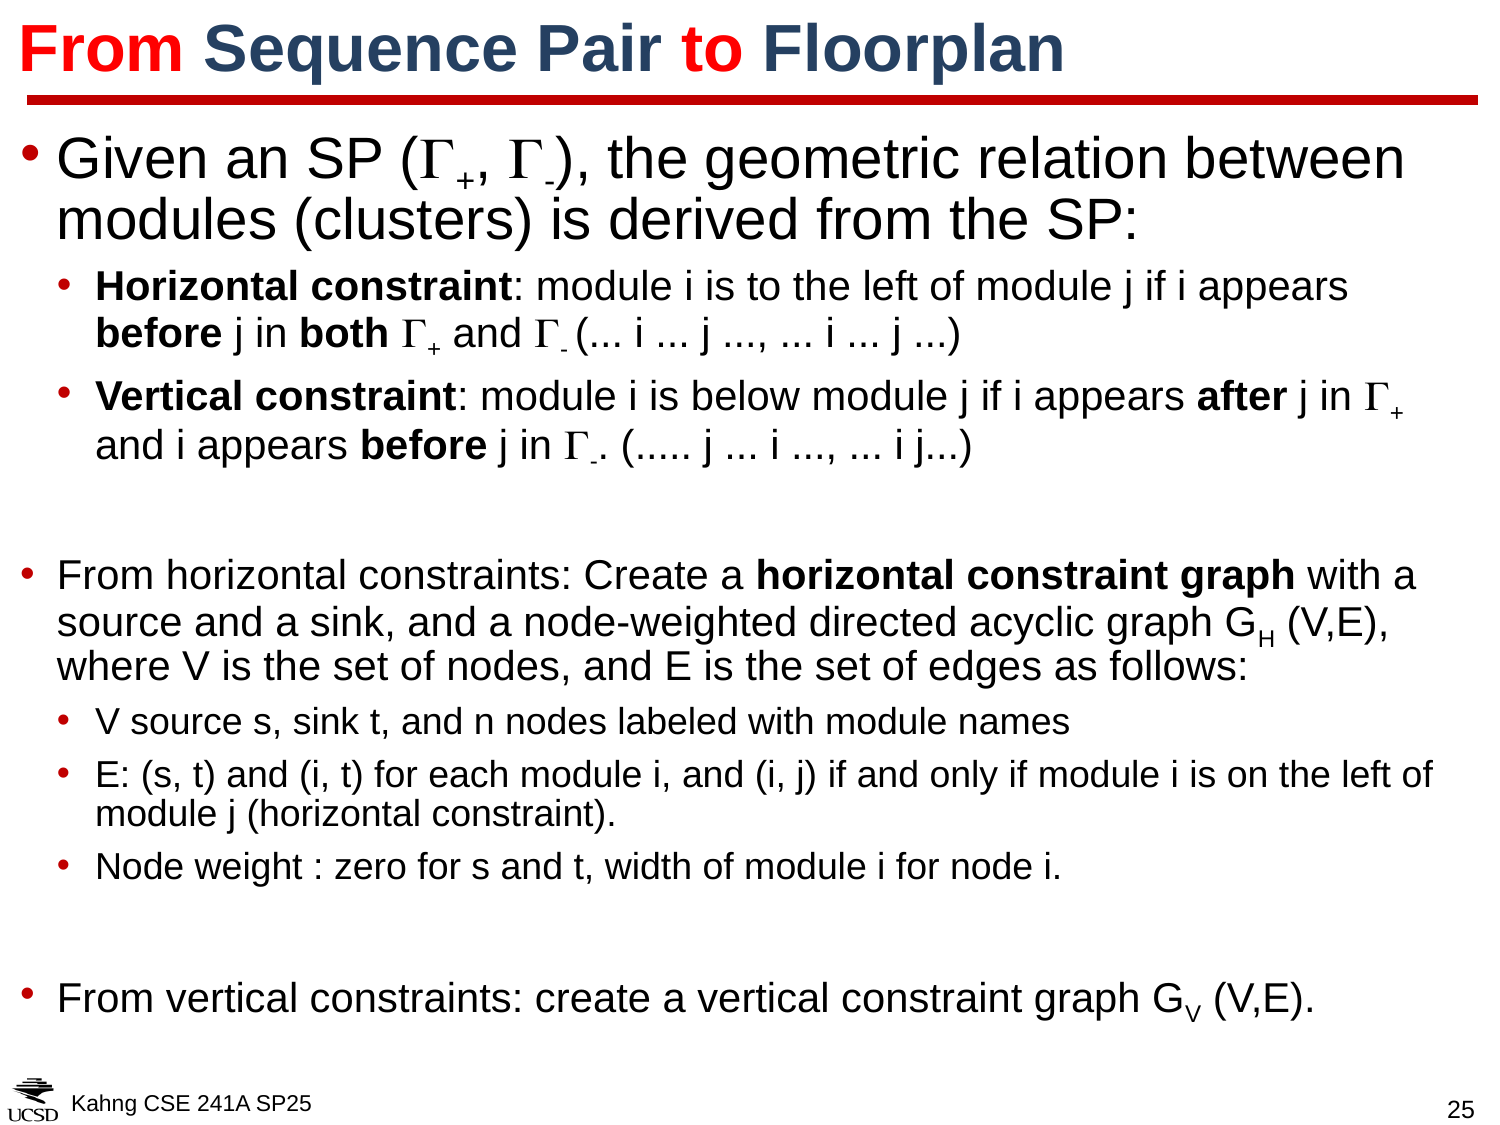

# From Sequence Pair to Floorplan
Given an SP (Γ+, Γ-), the geometric relation between modules (clusters) is derived from the SP:
Horizontal constraint: module i is to the left of module j if i appears before j in both Γ+ and Γ- (... i ... j ..., ... i ... j ...)
Vertical constraint: module i is below module j if i appears after j in Γ+ and i appears before j in Γ-. (..... j ... i ..., ... i j...)

From horizontal constraints: Create a horizontal constraint graph with a source and a sink, and a node-weighted directed acyclic graph GH (V,E), where V is the set of nodes, and E is the set of edges as follows:
V source s, sink t, and n nodes labeled with module names
E: (s, t) and (i, t) for each module i, and (i, j) if and only if module i is on the left of module j (horizontal constraint).
Node weight : zero for s and t, width of module i for node i.

From vertical constraints: create a vertical constraint graph GV (V,E).
Kahng CSE 241A SP25